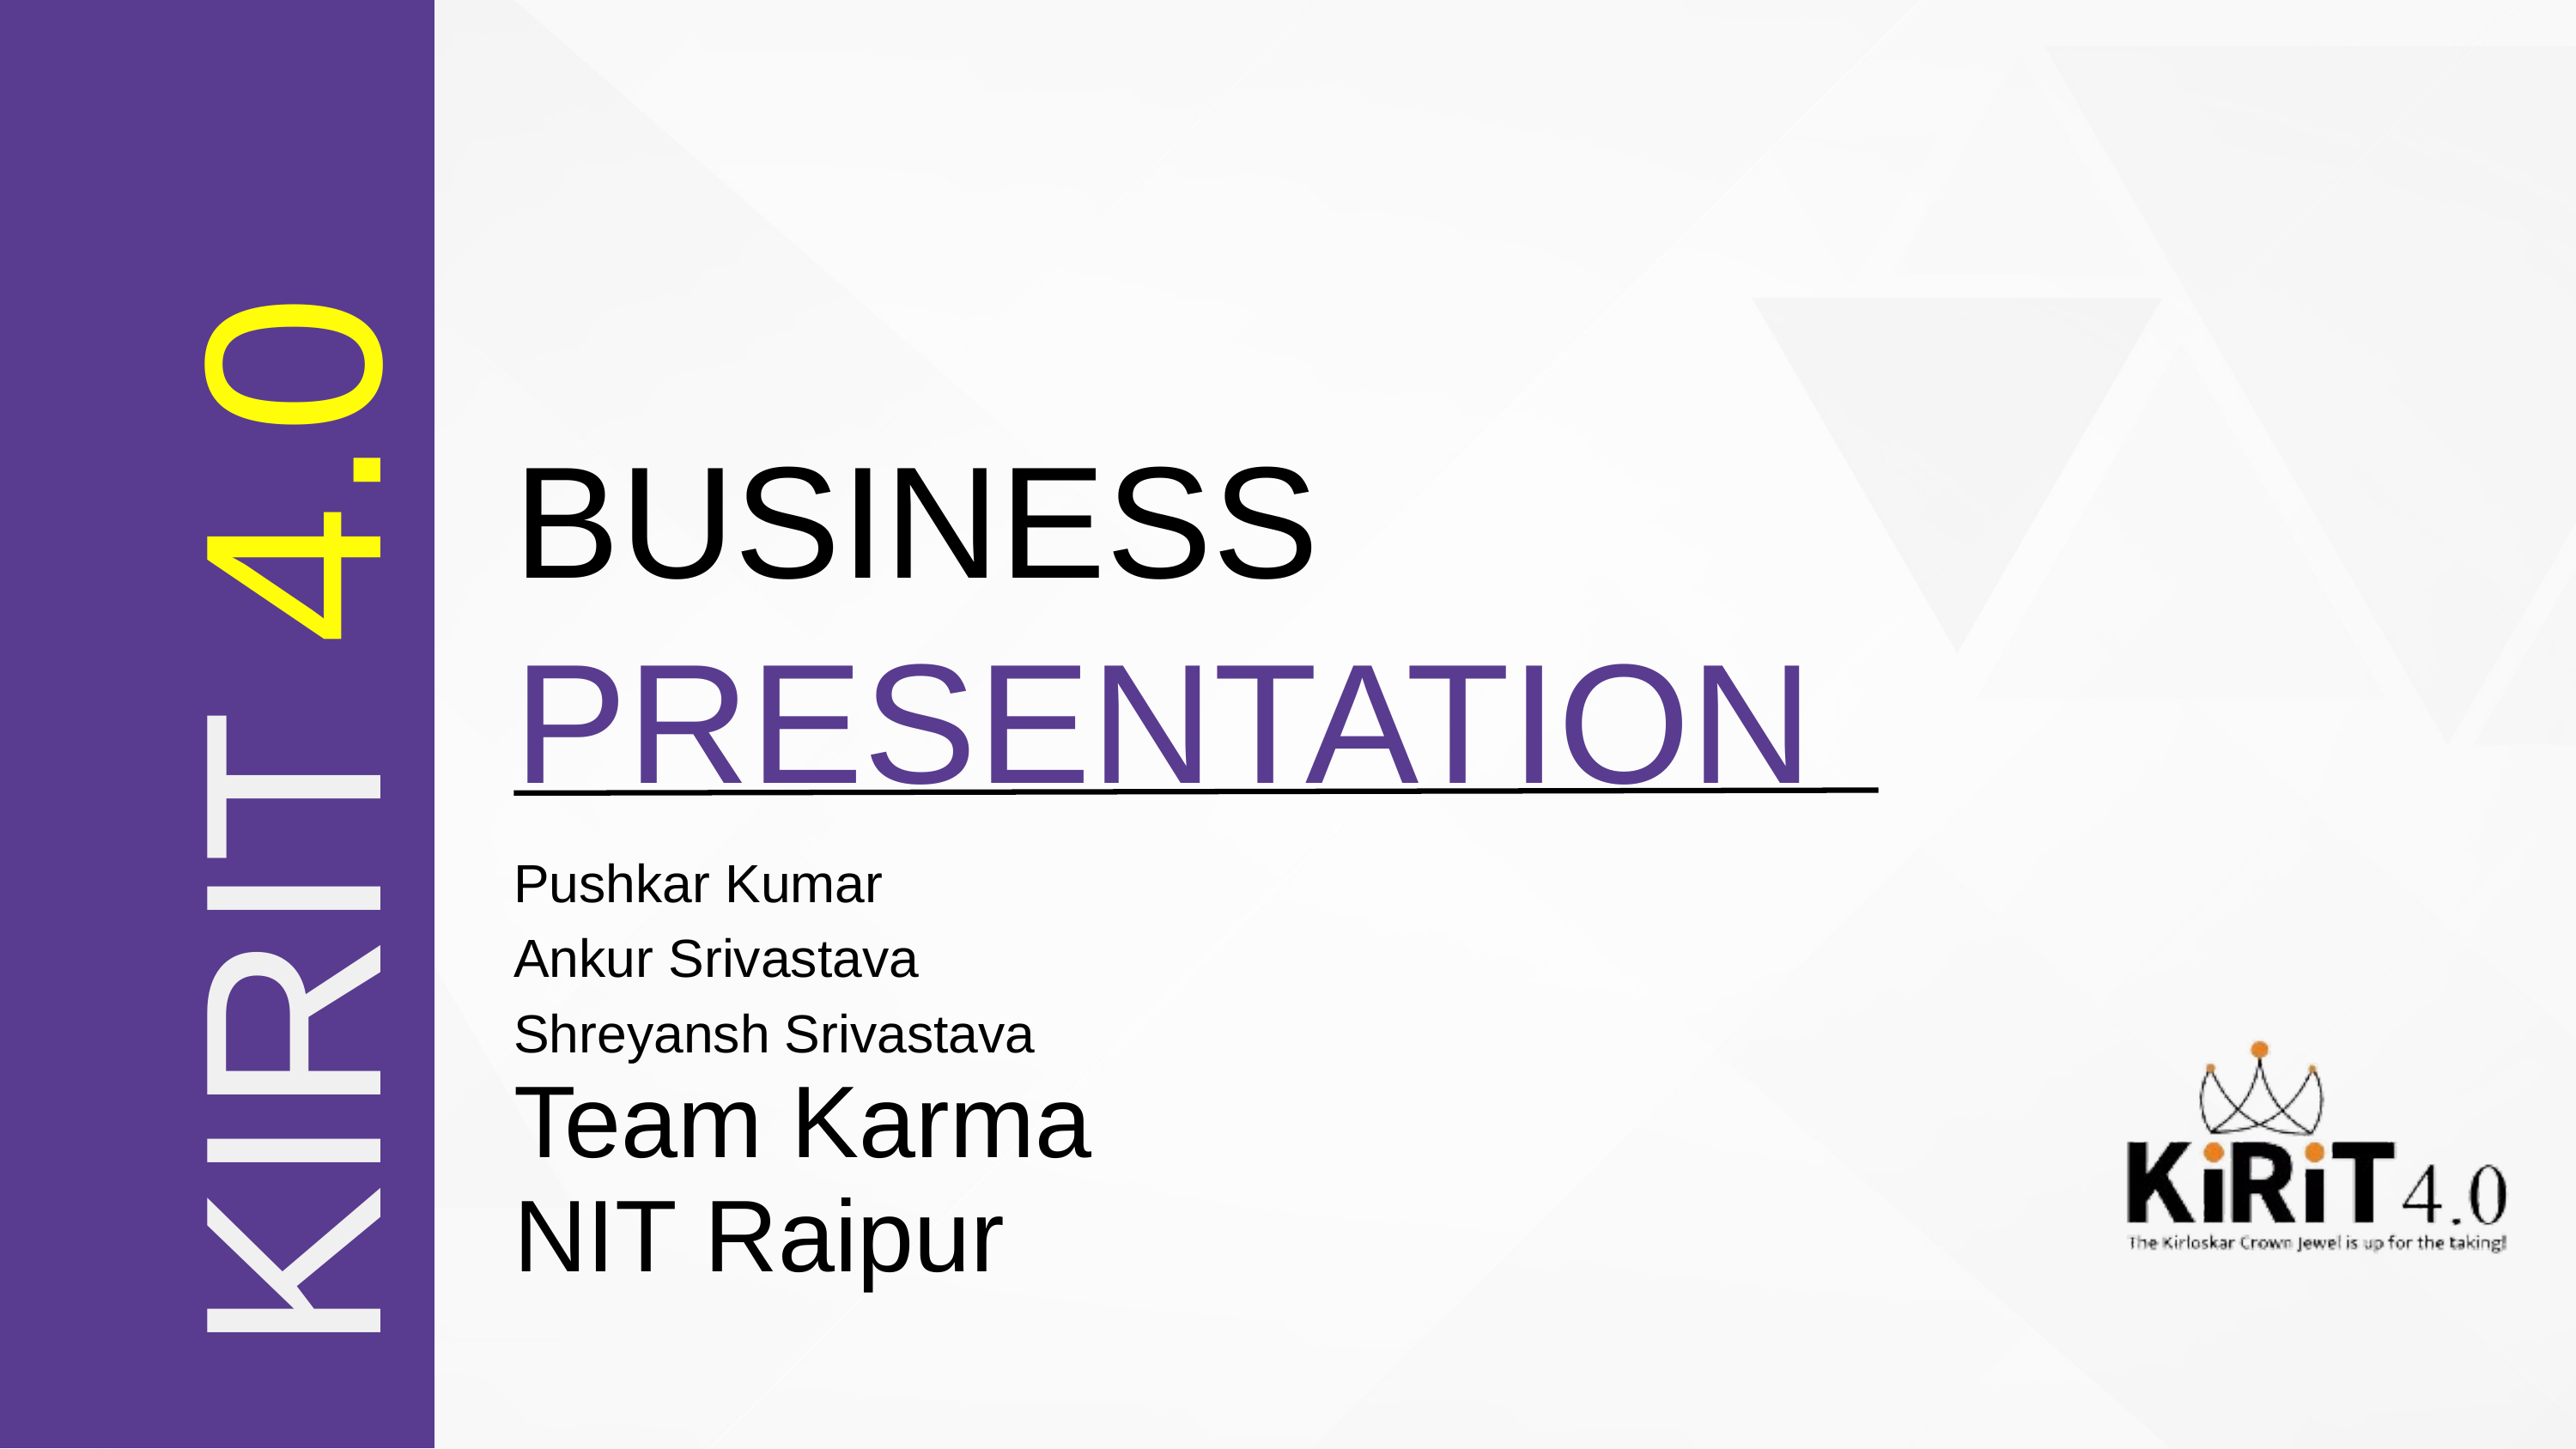

BUSINESS
KIRIT 4.0
PRESENTATION

Pushkar Kumar
Ankur Srivastava
Shreyansh Srivastava
Team Karma
NIT Raipur